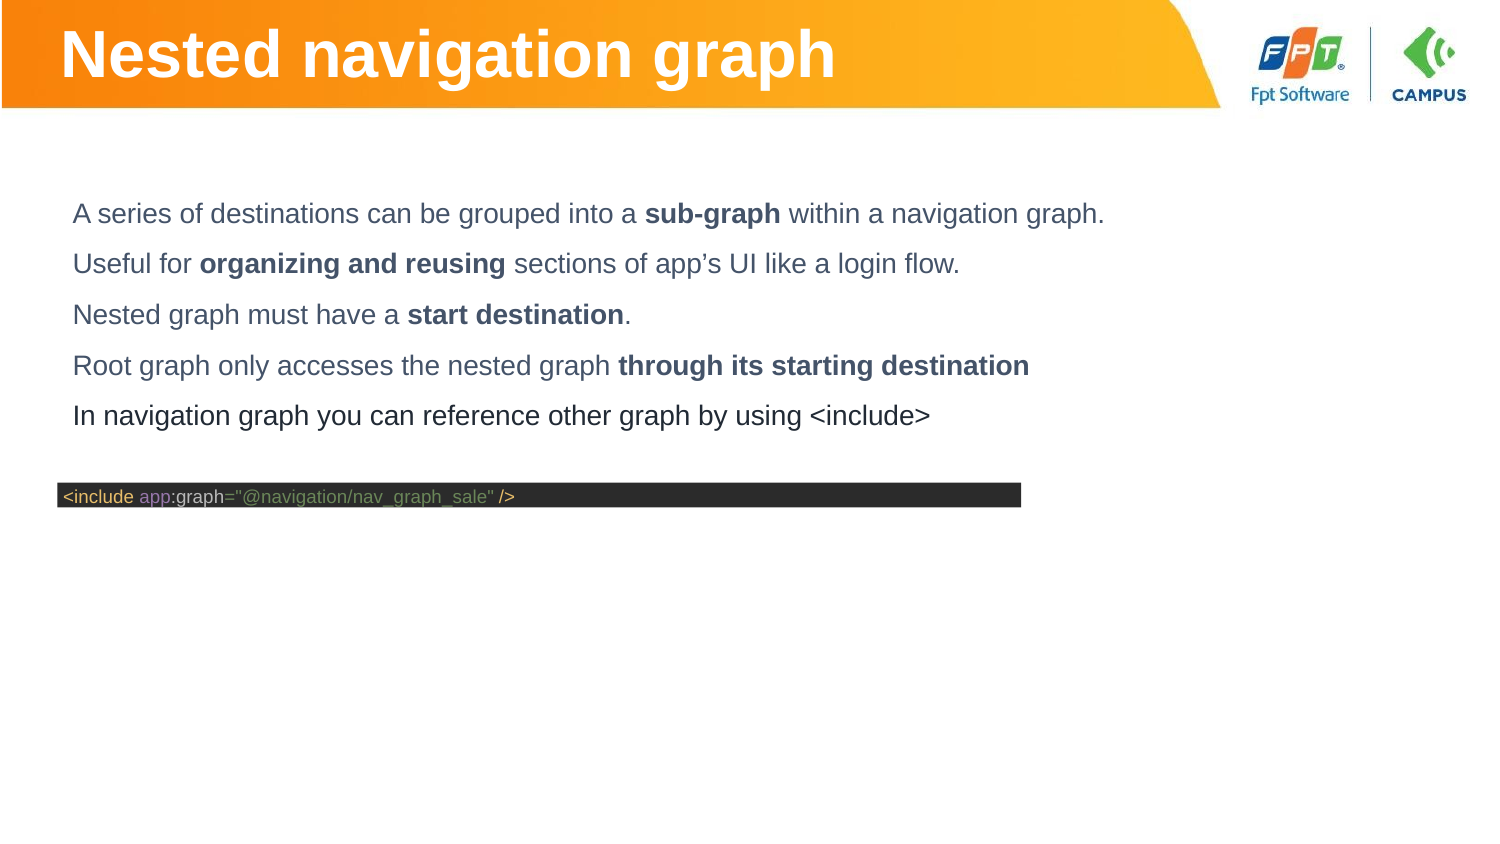

# Nested navigation graph
A series of destinations can be grouped into a sub-graph within a navigation graph.
Useful for organizing and reusing sections of app’s UI like a login flow.
Nested graph must have a start destination.
Root graph only accesses the nested graph through its starting destination
In navigation graph you can reference other graph by using <include>
<include app:graph="@navigation/nav_graph_sale" />